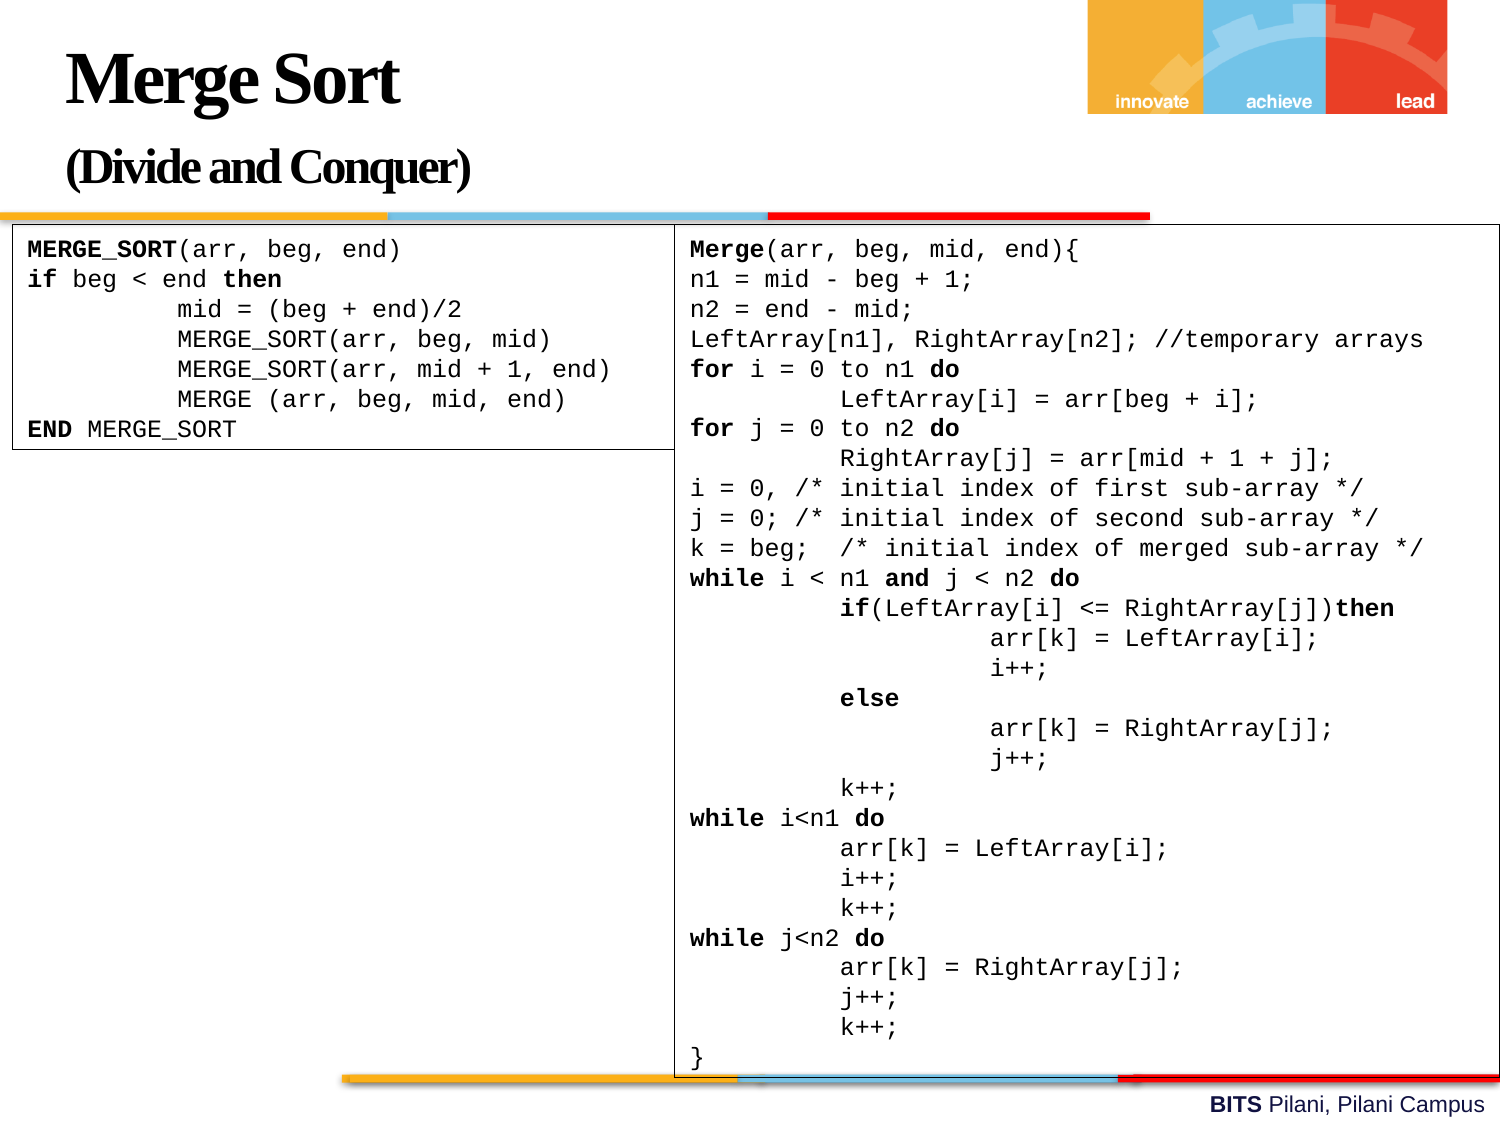

Merge Sort
(Divide and Conquer)
MERGE_SORT(arr, beg, end)
if beg < end then
	mid = (beg + end)/2
	MERGE_SORT(arr, beg, mid)
	MERGE_SORT(arr, mid + 1, end)
	MERGE (arr, beg, mid, end)
END MERGE_SORT
Merge(arr, beg, mid, end){
n1 = mid - beg + 1;
n2 = end - mid;
LeftArray[n1], RightArray[n2]; //temporary arrays
for i = 0 to n1 do
	LeftArray[i] = arr[beg + i];
for j = 0 to n2 do
	RightArray[j] = arr[mid + 1 + j];
i = 0, /* initial index of first sub-array */
j = 0; /* initial index of second sub-array */
k = beg;  /* initial index of merged sub-array */
while i < n1 and j < n2 do
	if(LeftArray[i] <= RightArray[j])then
		arr[k] = LeftArray[i];
		i++;
	else
		arr[k] = RightArray[j];
		j++;
	k++;
while i<n1 do
	arr[k] = LeftArray[i];
	i++;
	k++;
while j<n2 do
	arr[k] = RightArray[j];
	j++;
	k++;
}